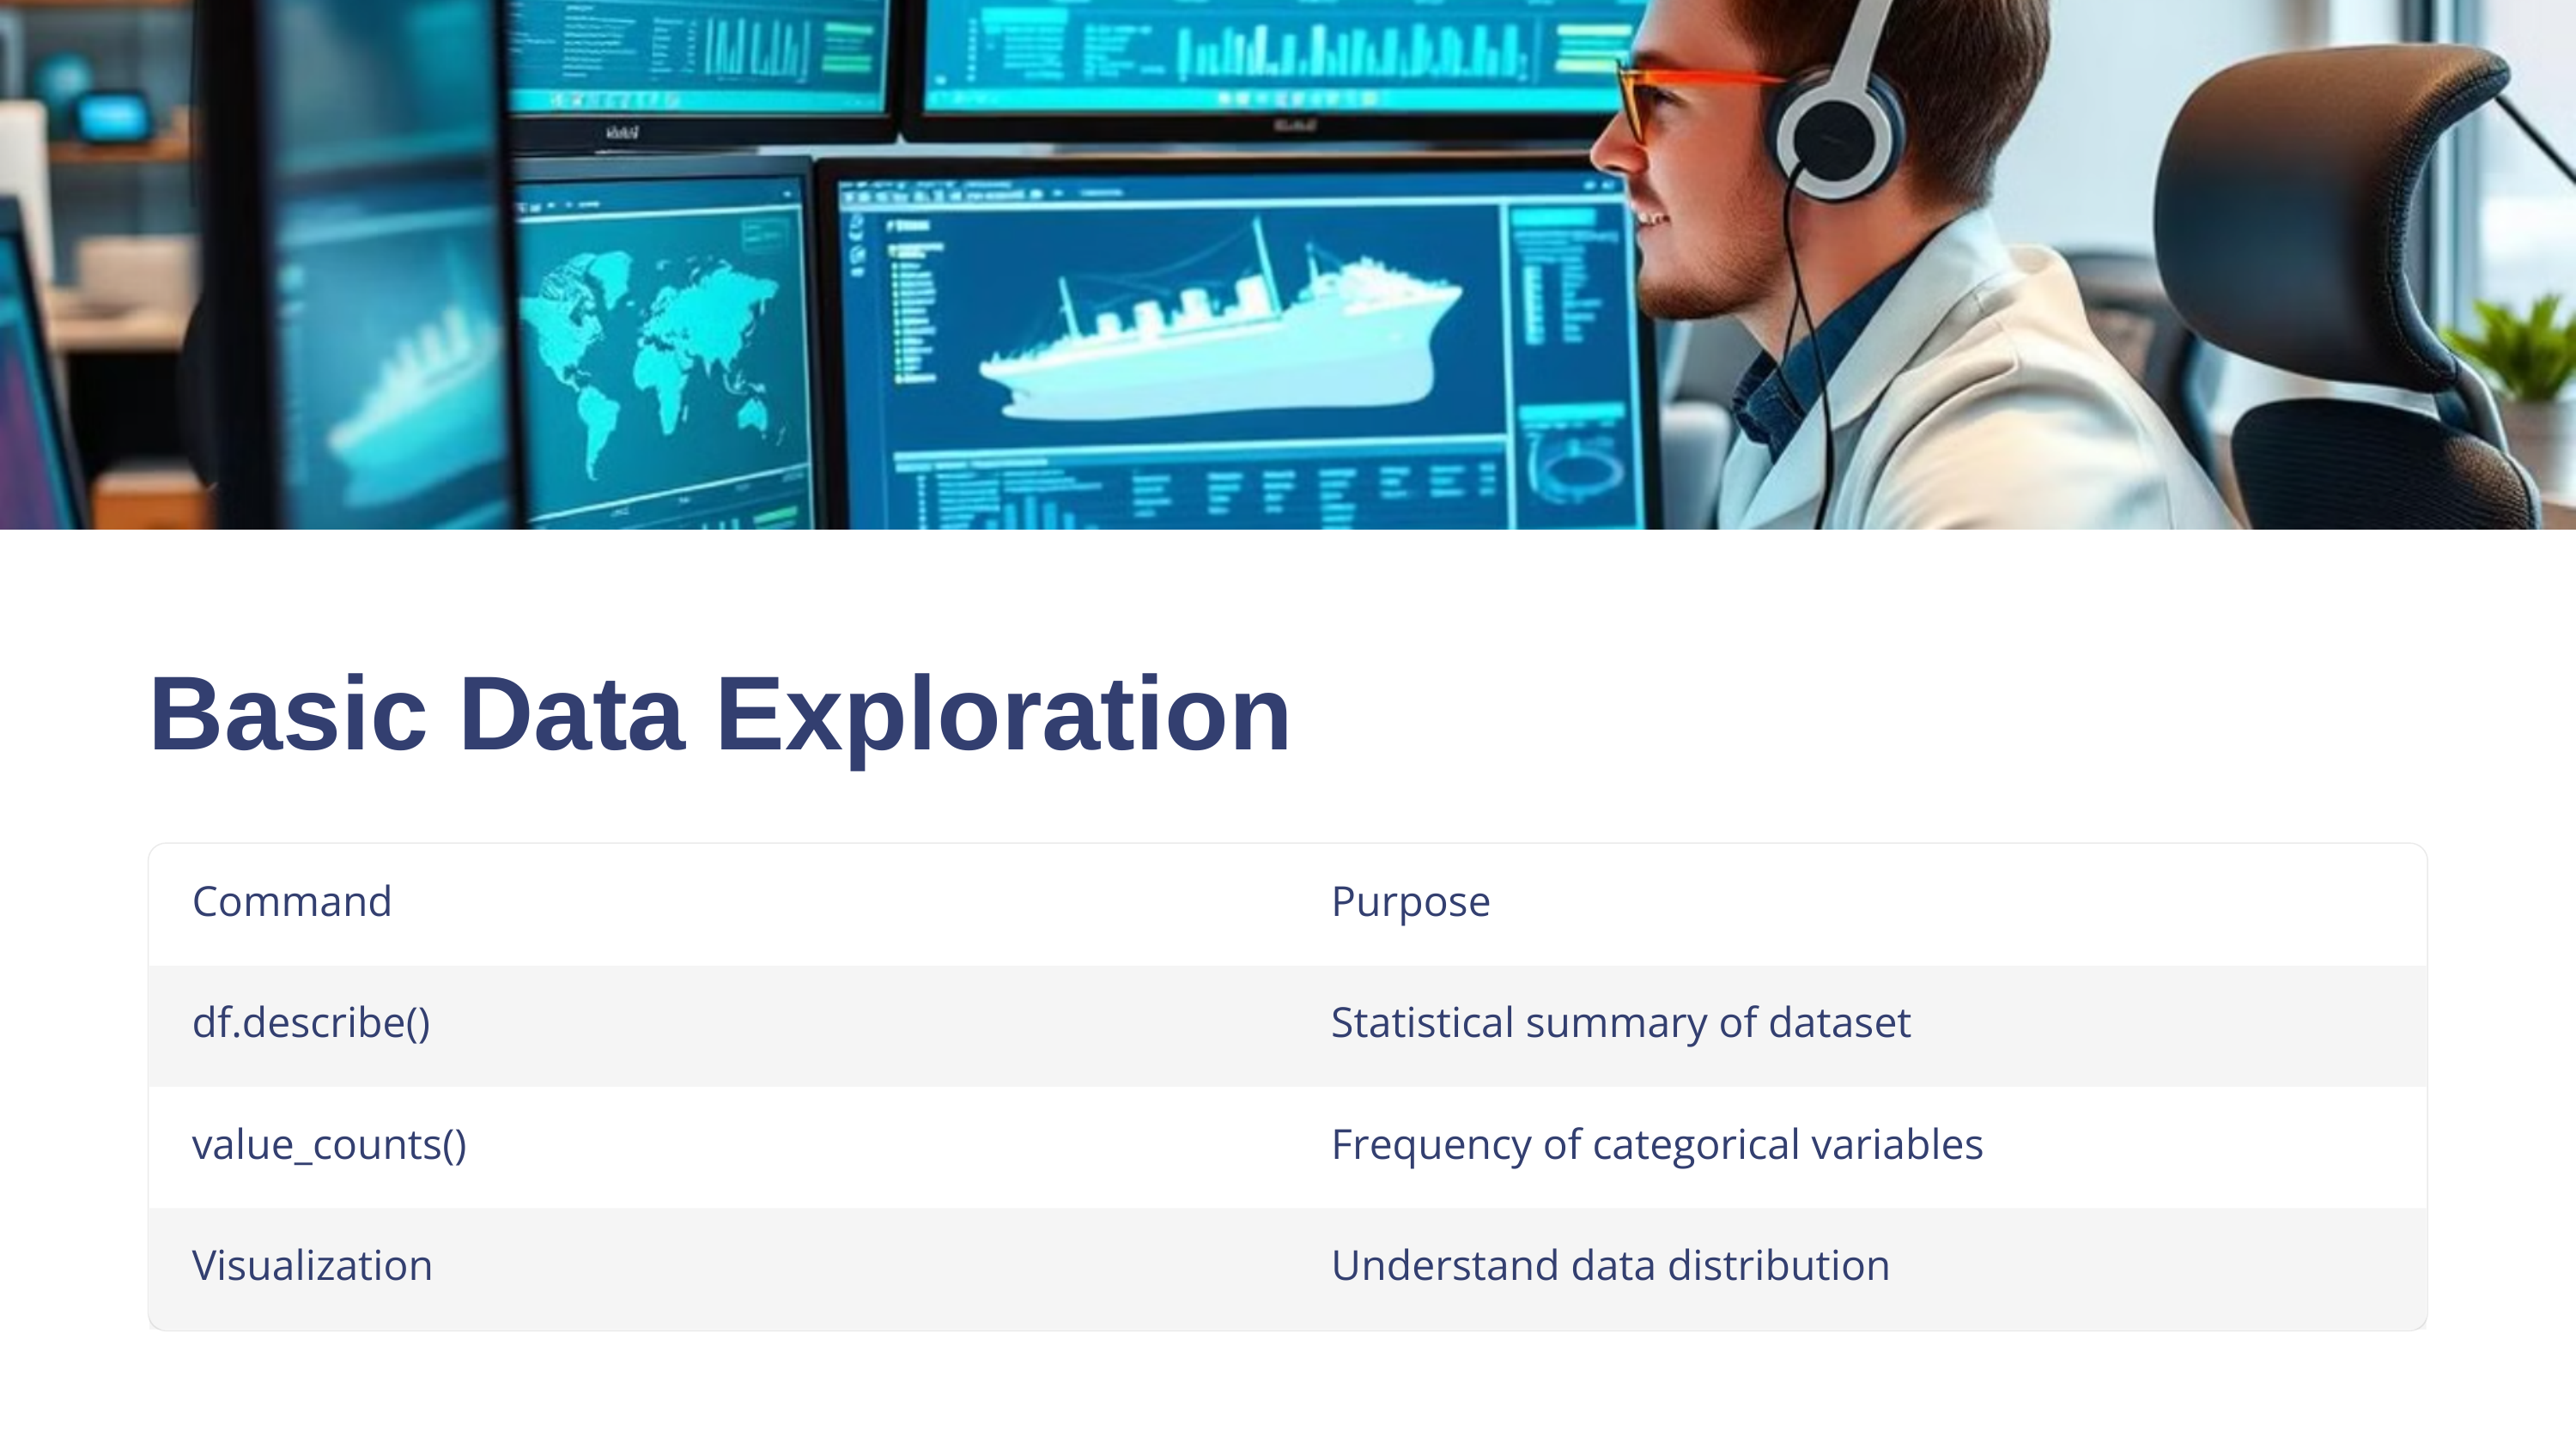

Basic Data Exploration

Command
Purpose

df.describe()
Statistical summary of dataset

value_counts()
Frequency of categorical variables

Visualization
Understand data distribution